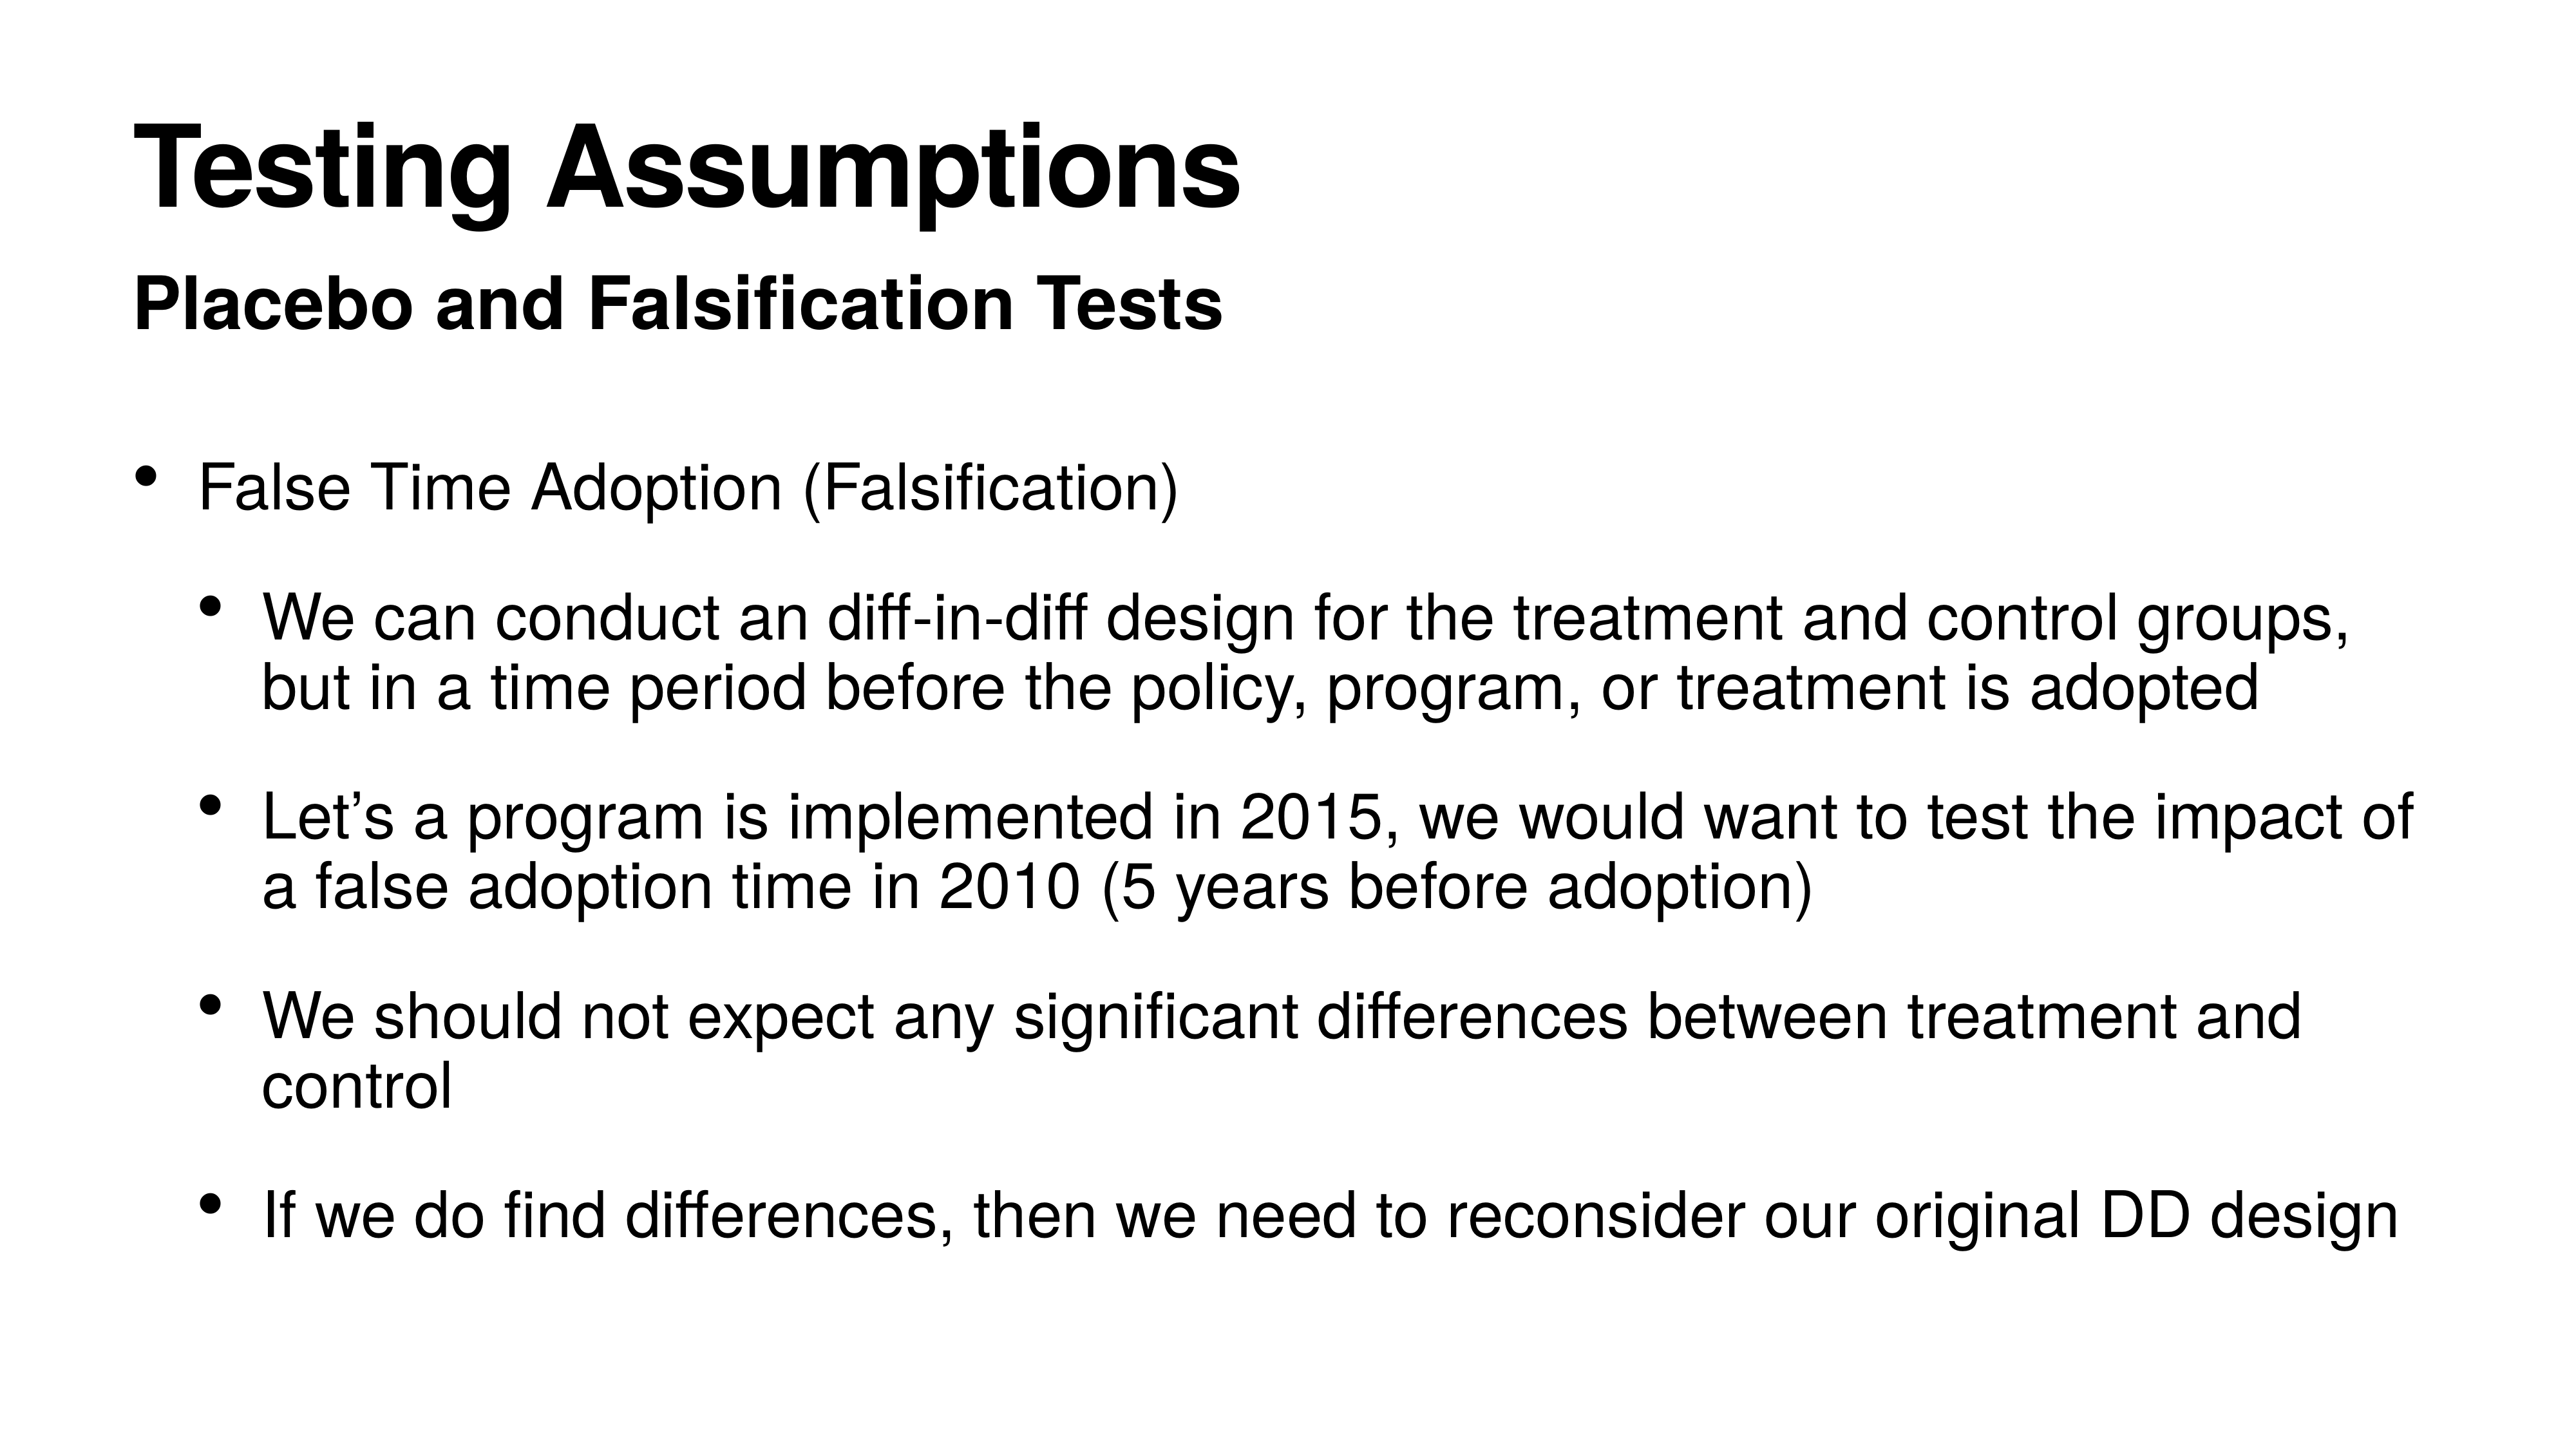

# Testing Assumptions
Placebo and Falsification Tests
False Time Adoption (Falsification)
We can conduct an diff-in-diff design for the treatment and control groups, but in a time period before the policy, program, or treatment is adopted
Let’s a program is implemented in 2015, we would want to test the impact of a false adoption time in 2010 (5 years before adoption)
We should not expect any significant differences between treatment and control
If we do find differences, then we need to reconsider our original DD design